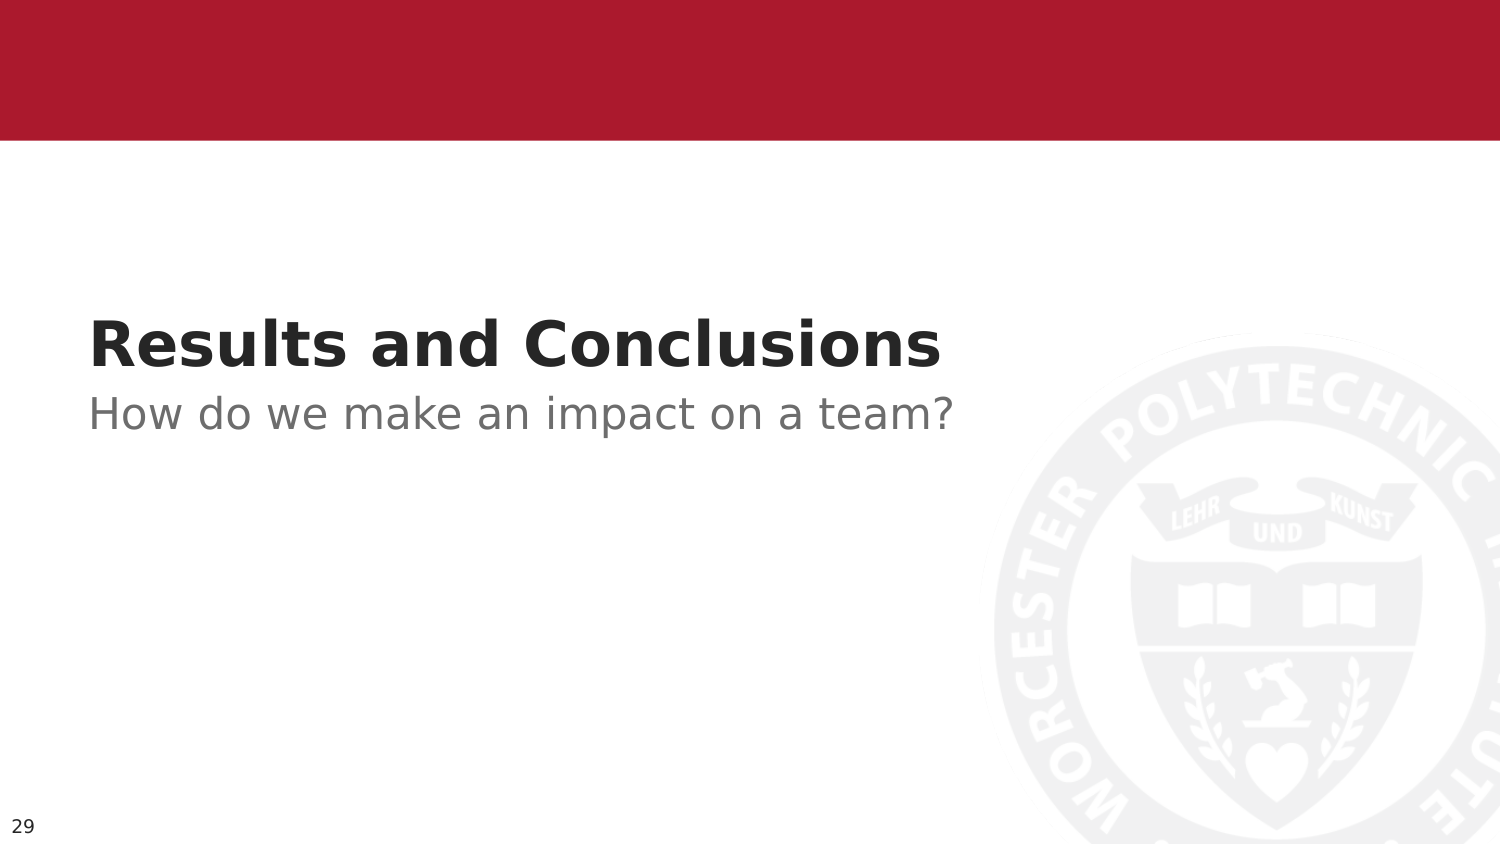

# Results and Conclusions
How do we make an impact on a team?
29